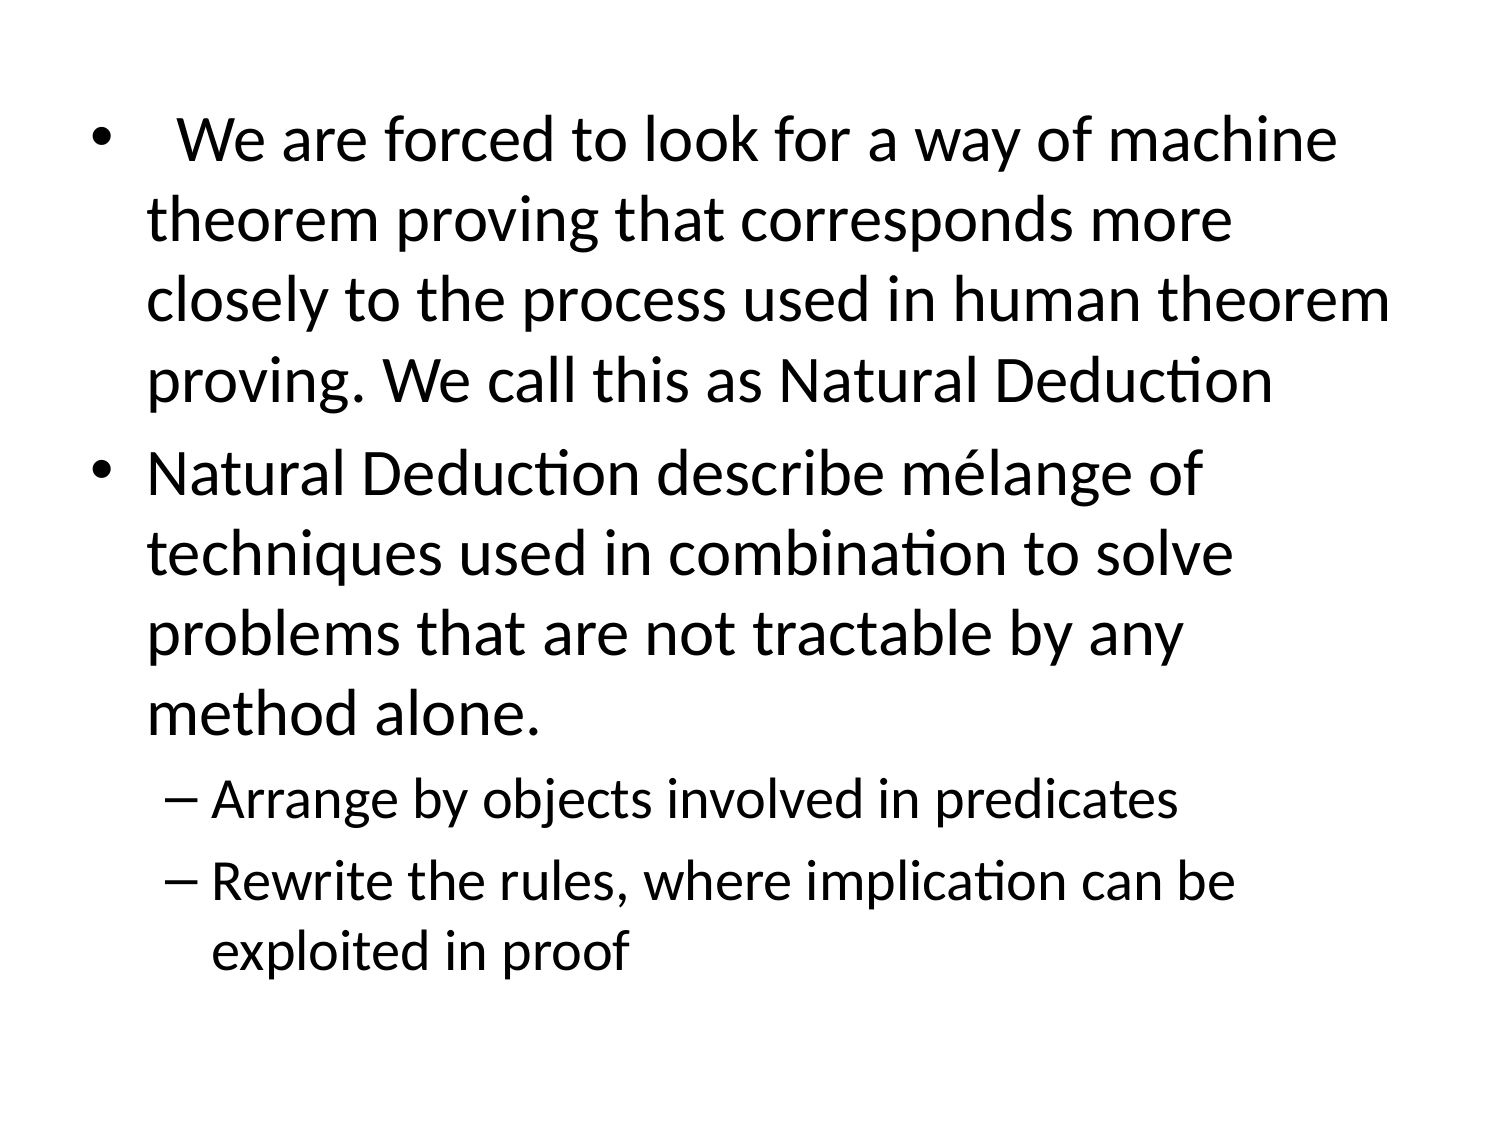

We are forced to look for a way of machine theorem proving that corresponds more closely to the process used in human theorem proving. We call this as Natural Deduction
Natural Deduction describe mélange of techniques used in combination to solve problems that are not tractable by any method alone.
Arrange by objects involved in predicates
Rewrite the rules, where implication can be exploited in proof